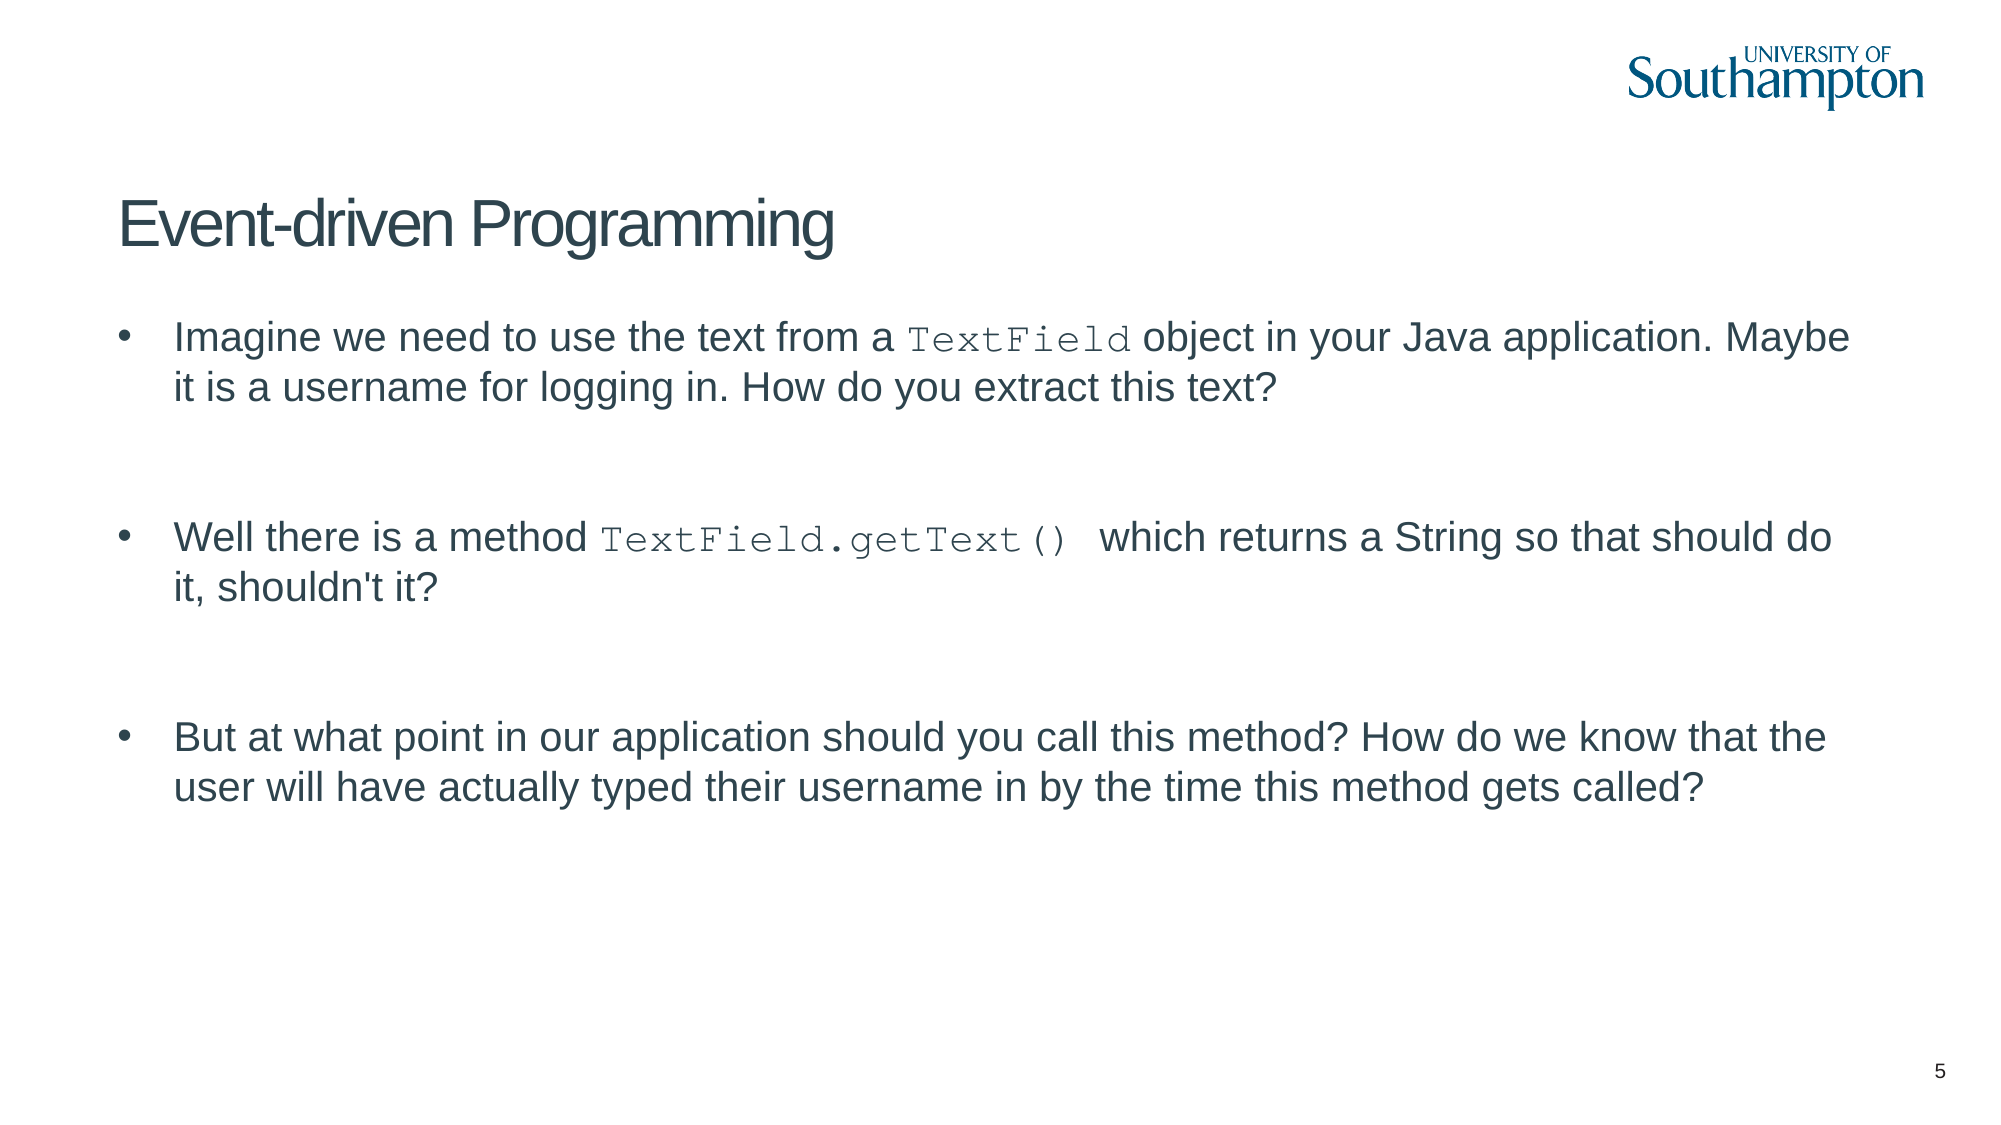

# Event-driven Programming
Imagine we need to use the text from a TextField object in your Java application. Maybe it is a username for logging in. How do you extract this text?

Well there is a method TextField.getText() which returns a String so that should do it, shouldn't it?

But at what point in our application should you call this method? How do we know that the user will have actually typed their username in by the time this method gets called?